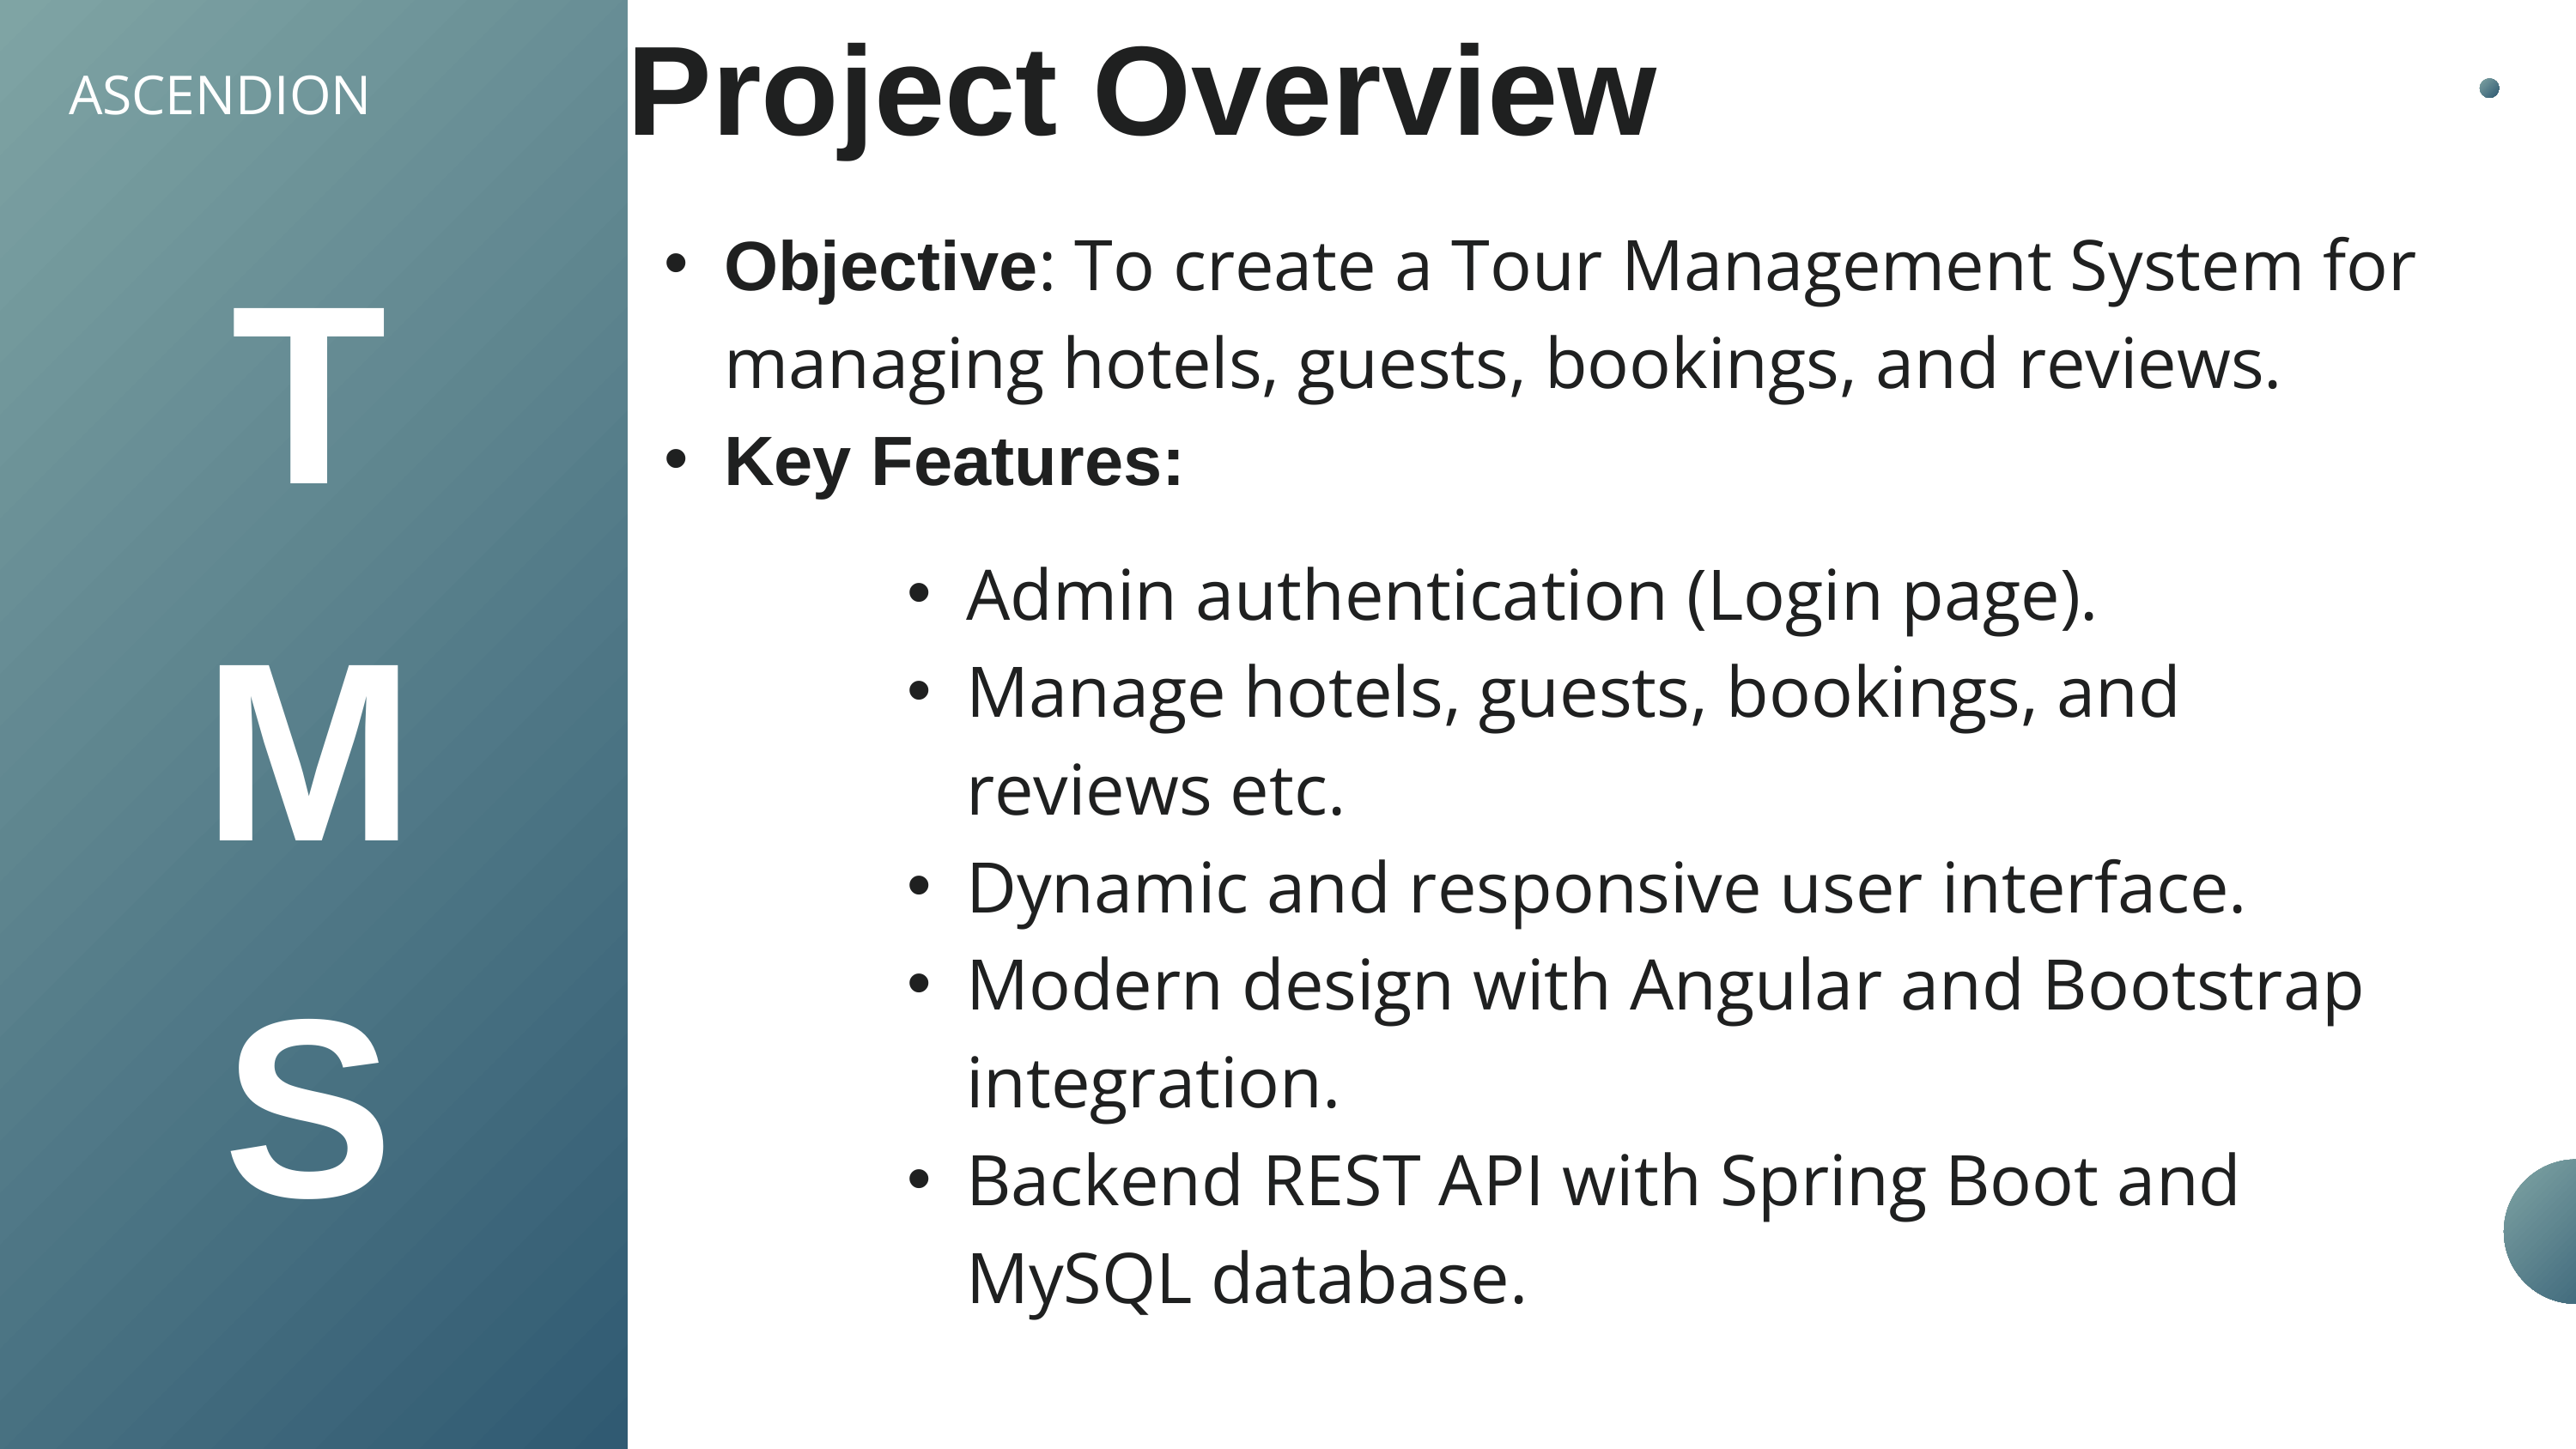

Project Overview
ASCENDION

T
M
S
Objective: To create a Tour Management System for managing hotels, guests, bookings, and reviews.
Key Features:
Admin authentication (Login page).
Manage hotels, guests, bookings, and reviews etc.
Dynamic and responsive user interface.
Modern design with Angular and Bootstrap integration.
Backend REST API with Spring Boot and MySQL database.